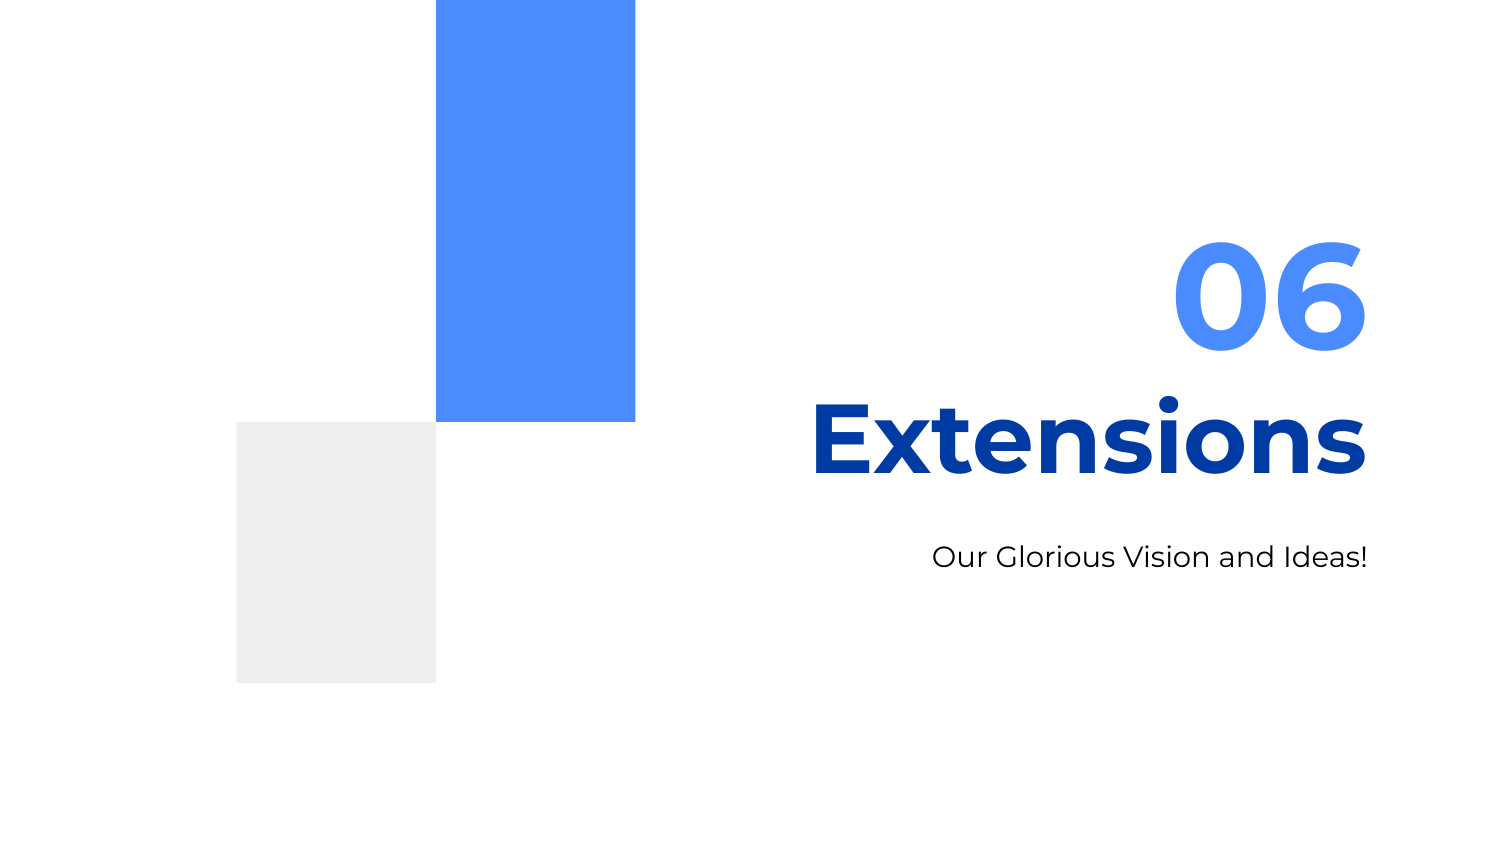

06
# Extensions
Our Glorious Vision and Ideas!